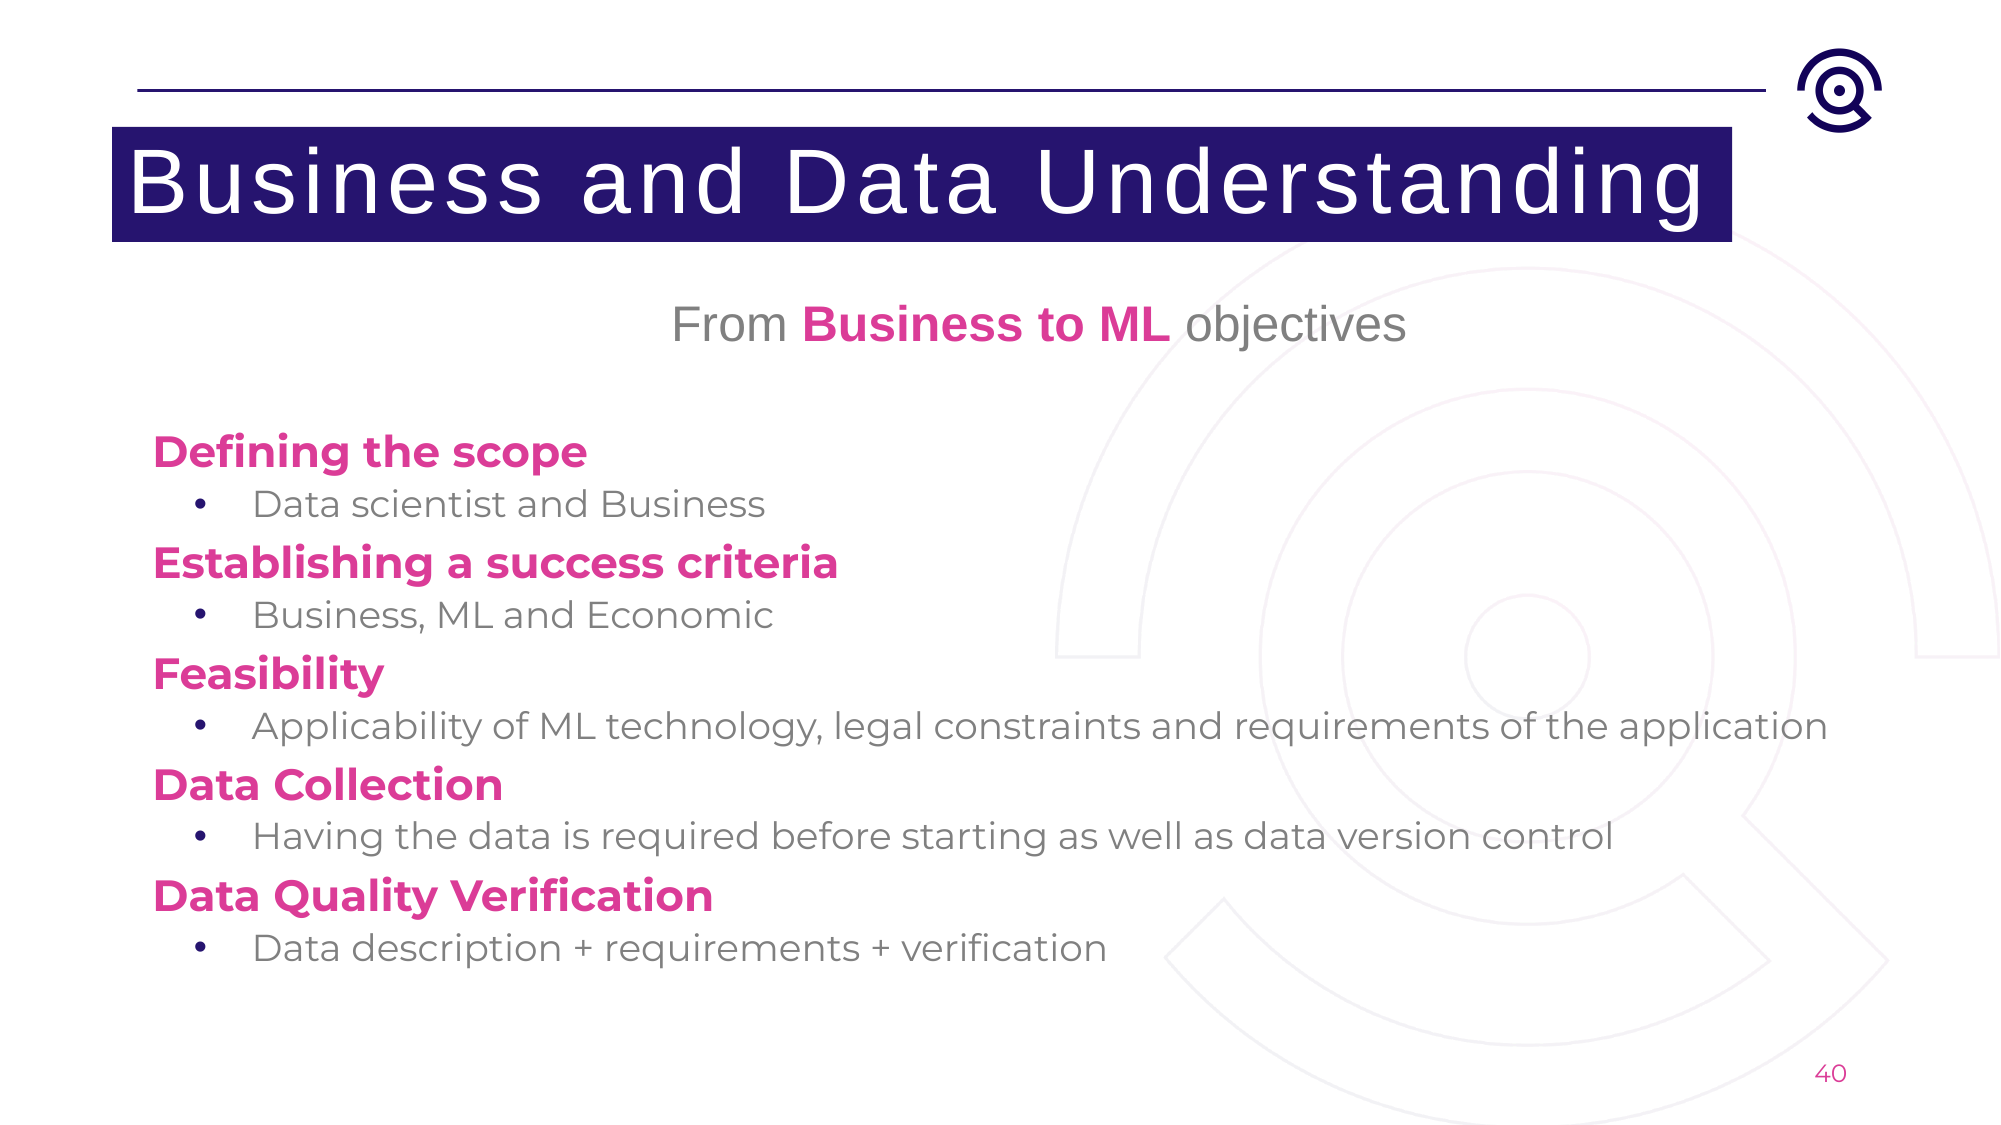

# Business and Data Understanding
 From Business to ML objectives

Defining the scope
Data scientist and Business
Establishing a success criteria
Business, ML and Economic
Feasibility
Applicability of ML technology, legal constraints and requirements of the application
Data Collection
Having the data is required before starting as well as data version control
Data Quality Verification
Data description + requirements + verification

40